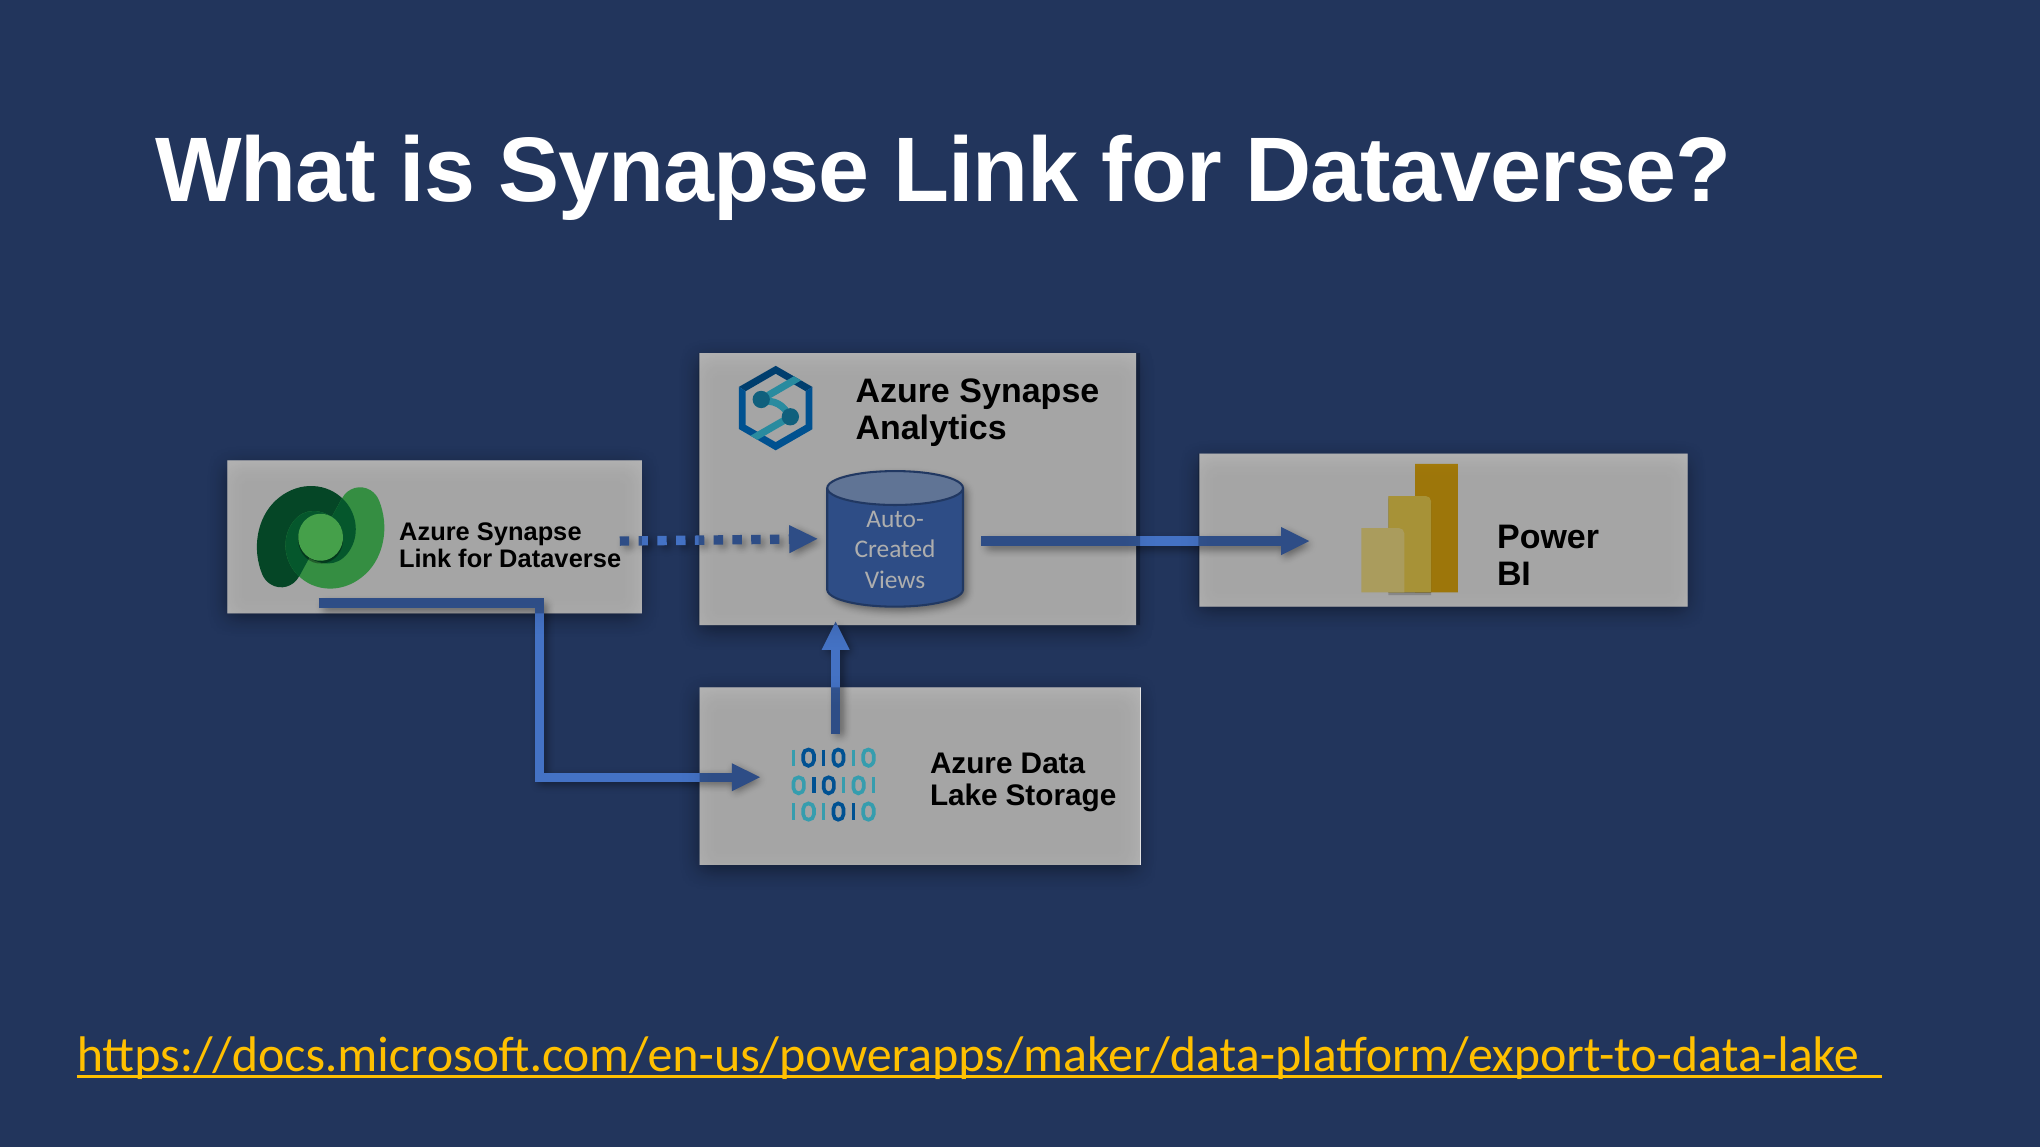

# What is Synapse Link for Dataverse?

Azure Synapse Analytics

Auto-Created Views

Azure Synapse
Link for Dataverse
Power BI

Azure Data
Lake Storage

https://docs.microsoft.com/en-us/powerapps/maker/data-platform/export-to-data-lake